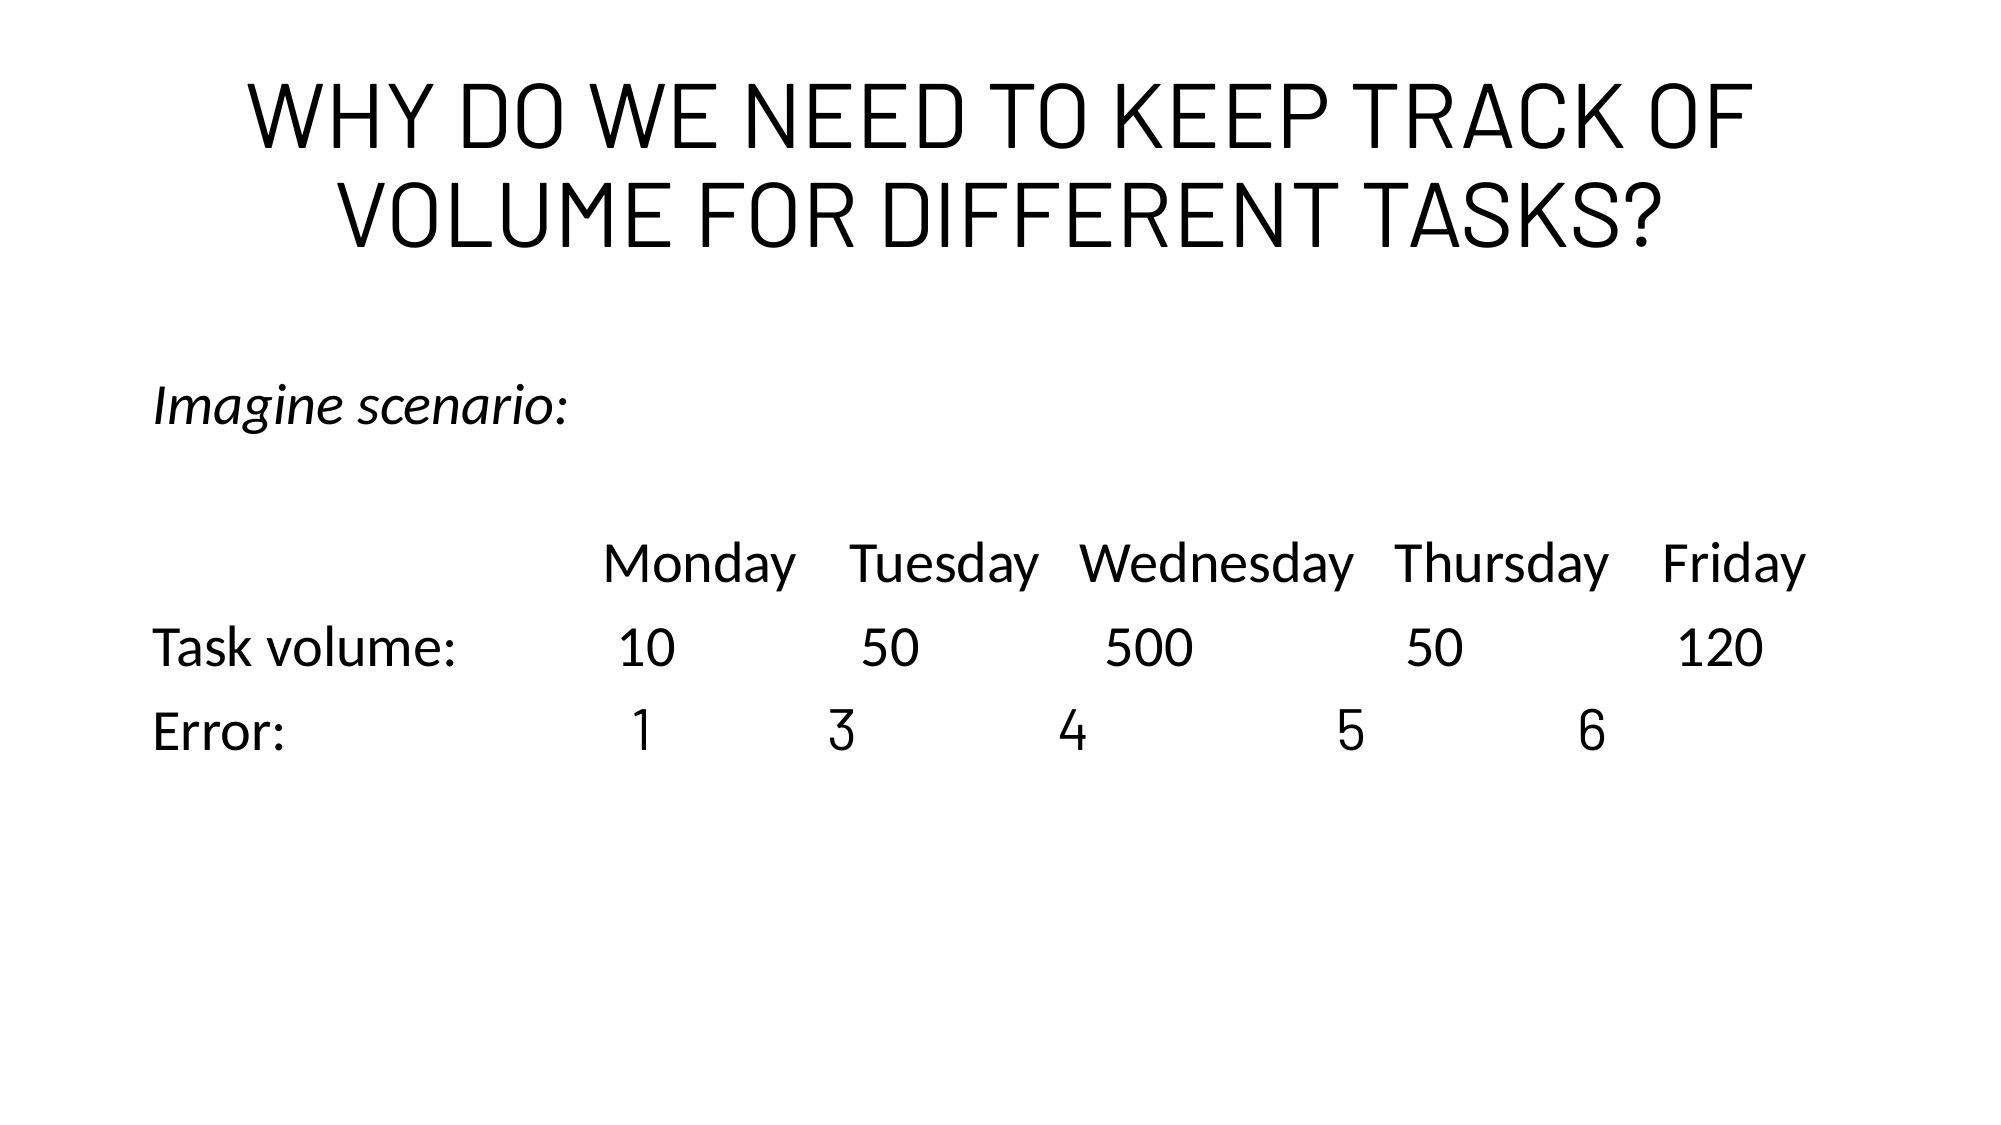

# WHY DO WE NEED TO KEEP TRACK OF VOLUME FOR DIFFERENT TASKS?
Imagine scenario:

       			Monday    Tuesday   Wednesday   Thursday    Friday
Task volume:            10              50              500                50                120
Error:                          1               3                 4                     5                  6